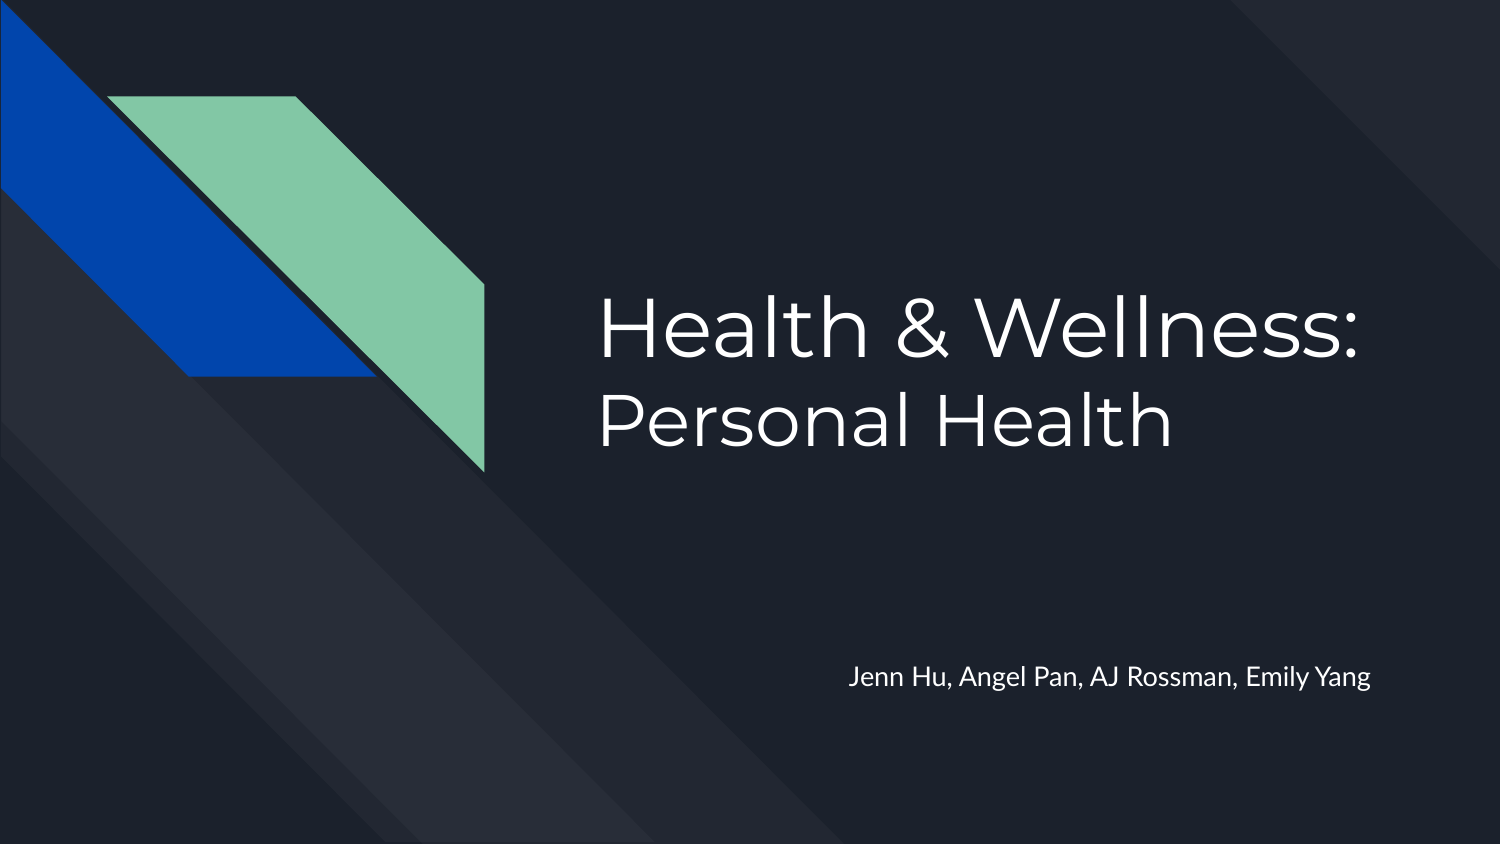

# Health & Wellness:
Personal Health
Jenn Hu, Angel Pan, AJ Rossman, Emily Yang